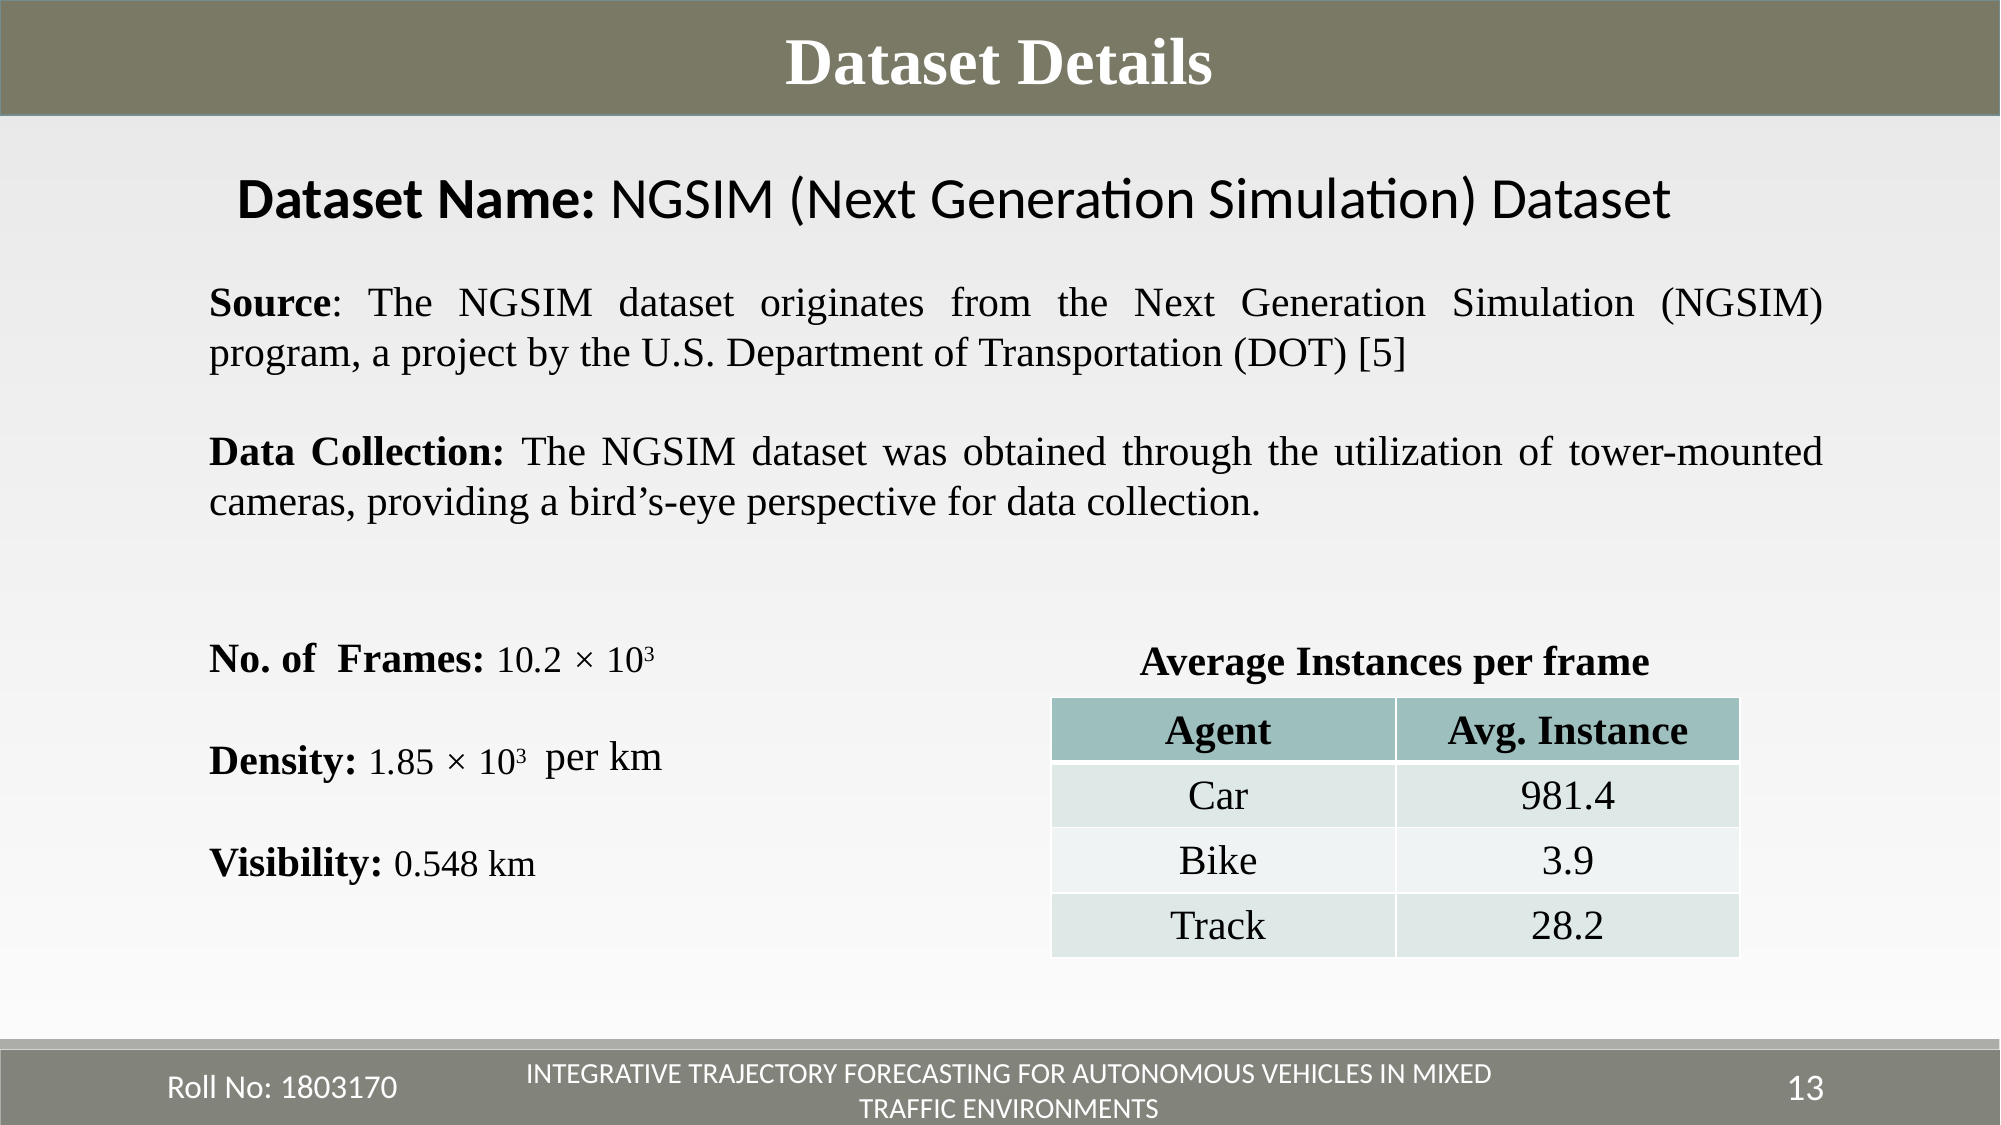

Dataset Details
Dataset Name: NGSIM (Next Generation Simulation) Dataset
Source: The NGSIM dataset originates from the Next Generation Simulation (NGSIM)
program, a project by the U.S. Department of Transportation (DOT) [5]
Data Collection: The NGSIM dataset was obtained through the utilization of tower-mounted cameras, providing a bird’s-eye perspective for data collection.

No. of  Frames: 10.2 × 103
Average Instances per frame
| Agent | Avg. Instance |
| --- | --- |
| Car | 981.4 |
| Bike | 3.9 |
| Track | 28.2 |
per km
Density: 1.85 × 103
Visibility: 0.548 km
Roll No: 1803170
13
Integrative Trajectory Forecasting for Autonomous Vehicles in Mixed Traffic Environments